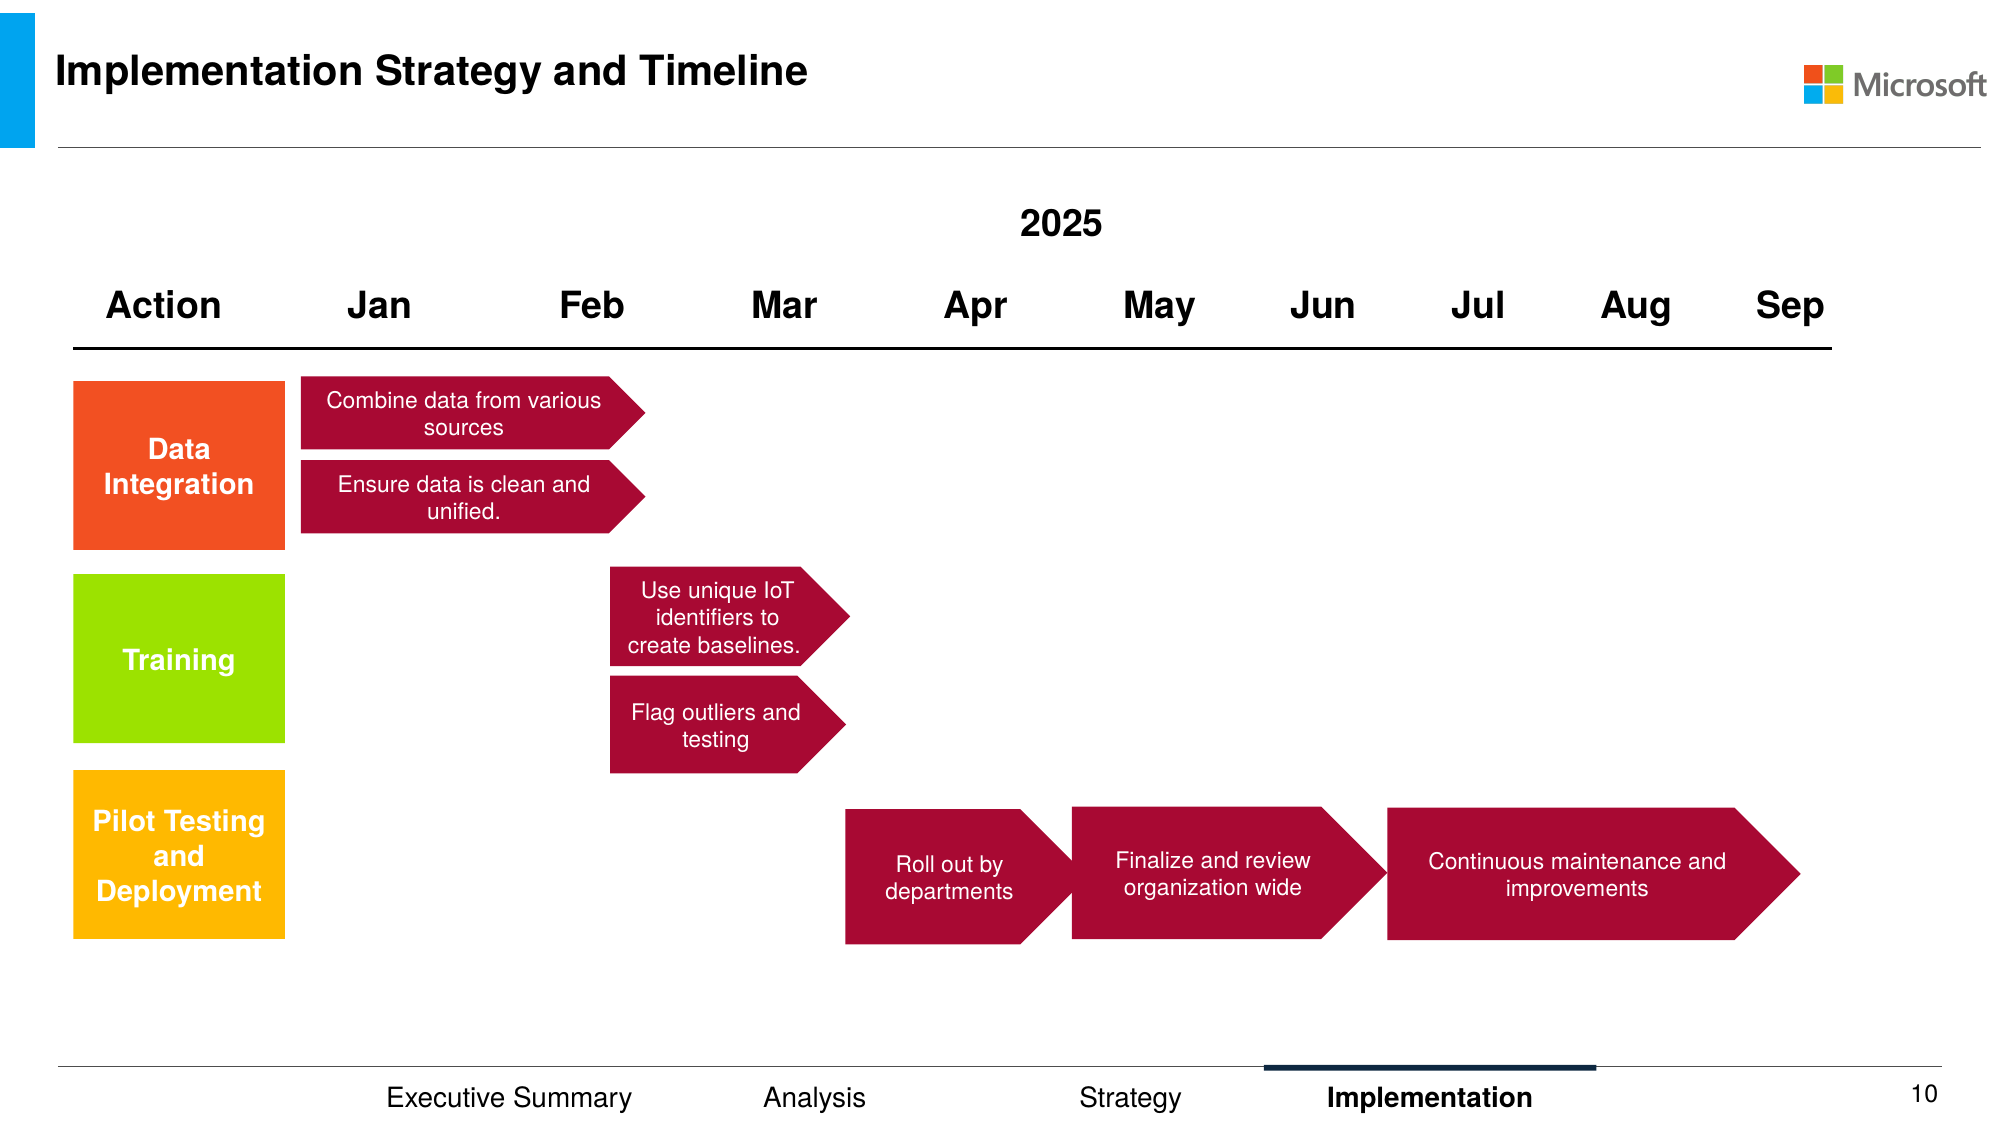

# Implementation Strategy and Timeline

2025
Action
Jan              Feb            Mar            Apr           May         Jun         Jul         Aug        Sep
Combine data from various sources
Data Integration
Ensure data is clean and unified.
Use unique IoT identifiers to create baselines.
Training
Flag outliers and testing
Pilot Testing and Deployment
Finalize and review organization wide
Continuous maintenance and improvements
Roll out by departments

10